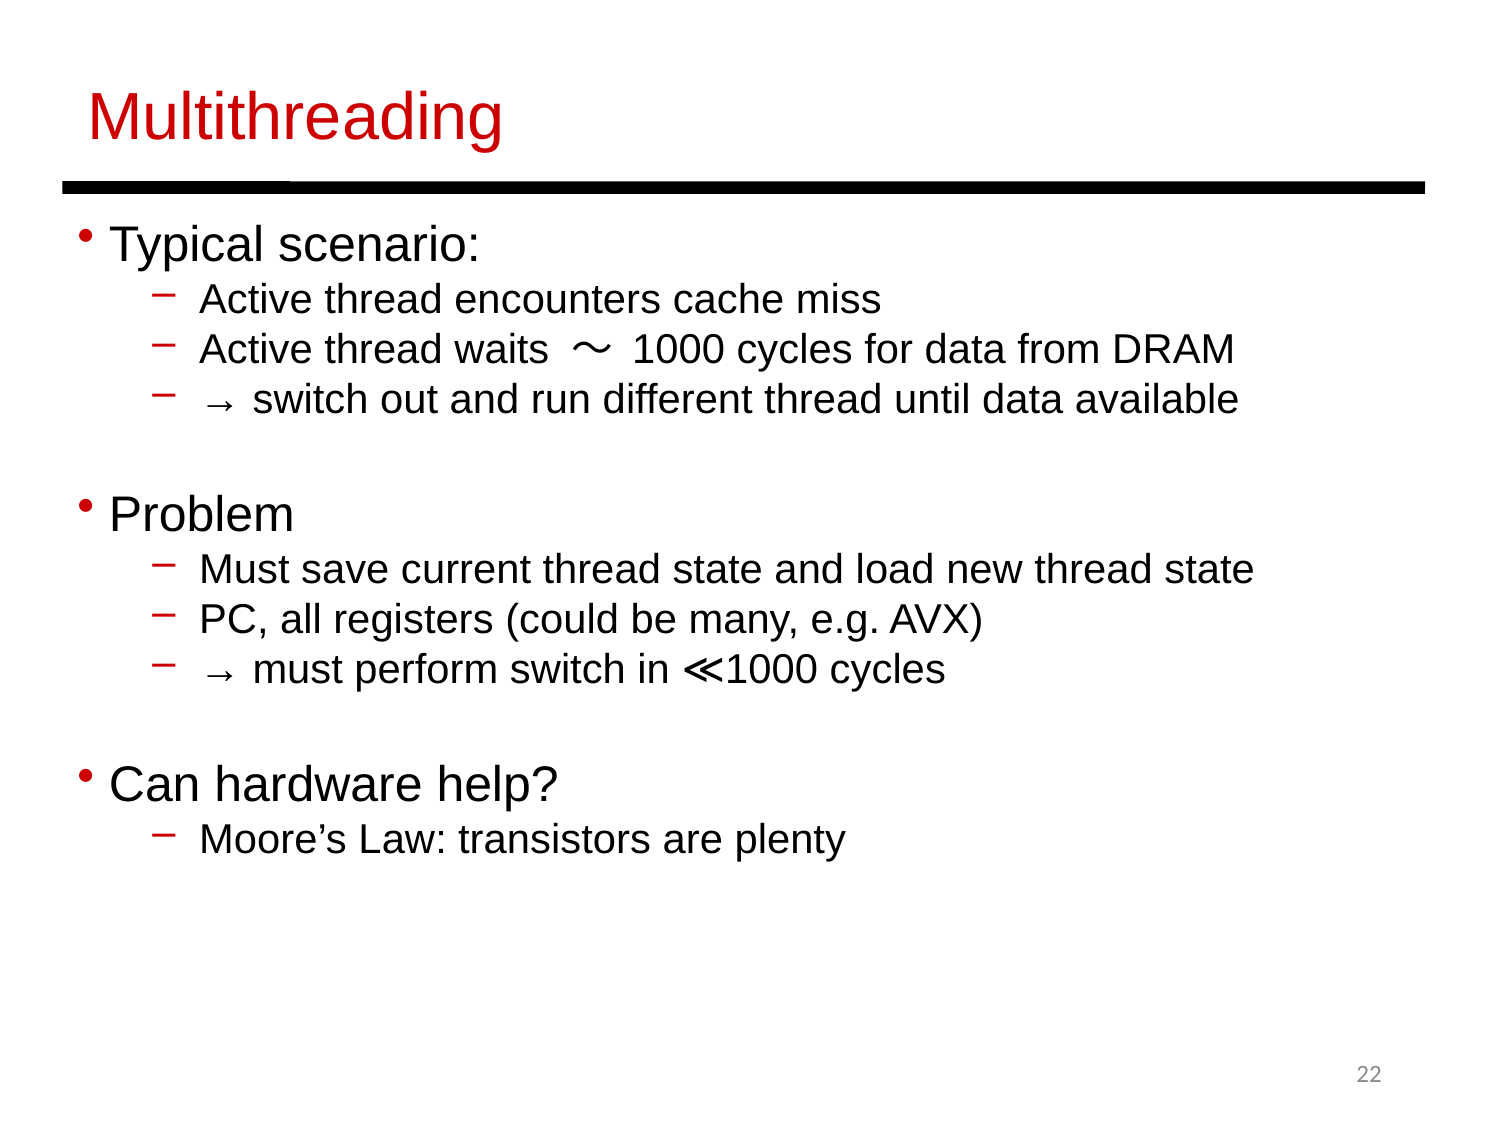

Multithreading

 Typical scenario:
Active thread encounters cache miss
Active thread waits ～ 1000 cycles for data from DRAM
→ switch out and run different thread until data available

 Problem
Must save current thread state and load new thread state
PC, all registers (could be many, e.g. AVX)
→ must perform switch in ≪1000 cycles

 Can hardware help?
Moore’s Law: transistors are plenty
22